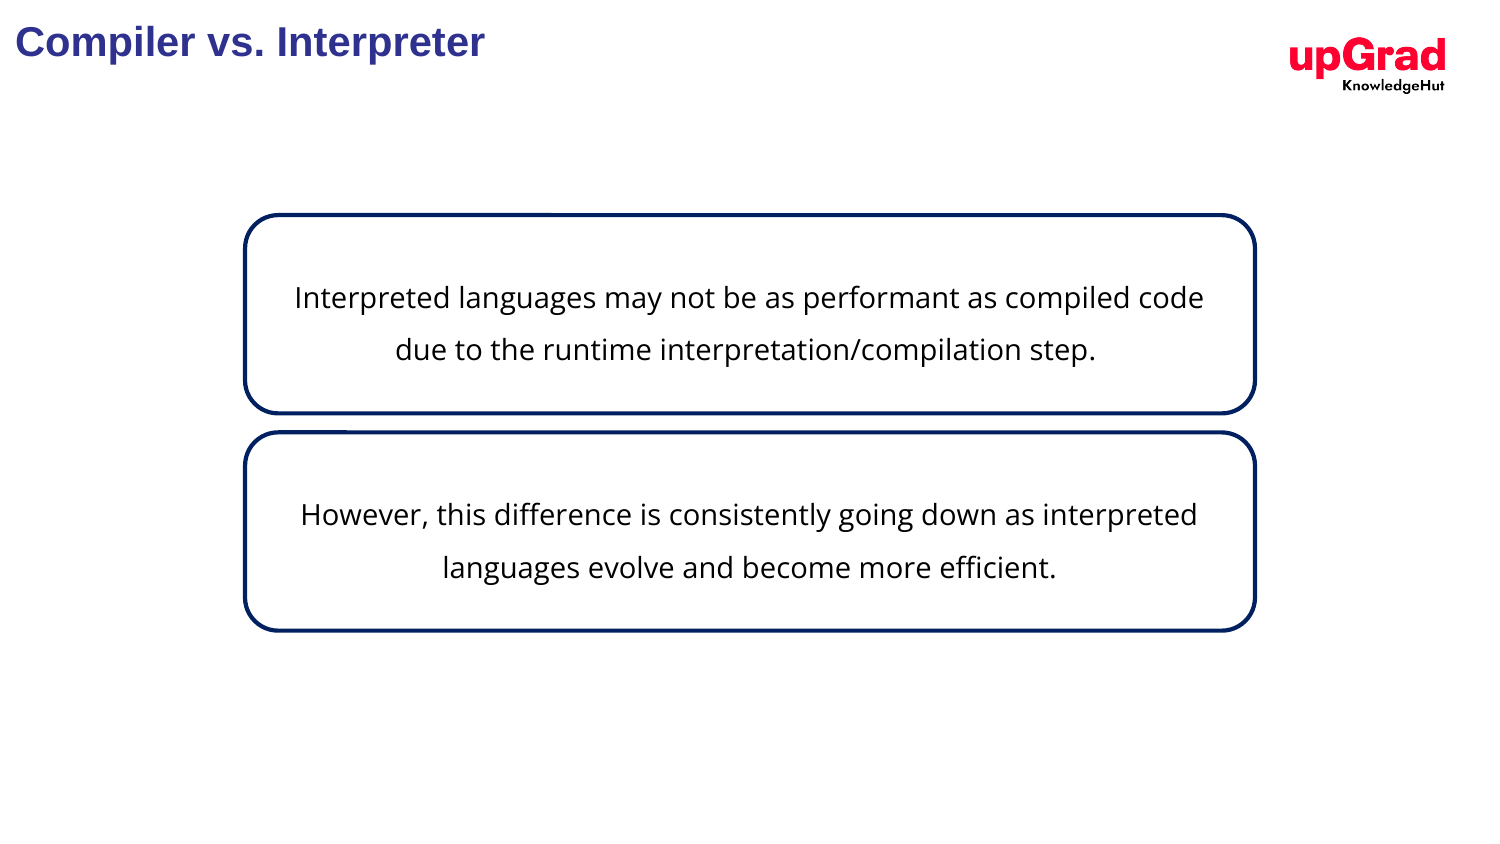

# Compiler vs. Interpreter​
Interpreted languages may not be as performant as compiled code due to the runtime interpretation/compilation step. ​
However, this difference is consistently going down as interpreted languages evolve and become more efficient.​